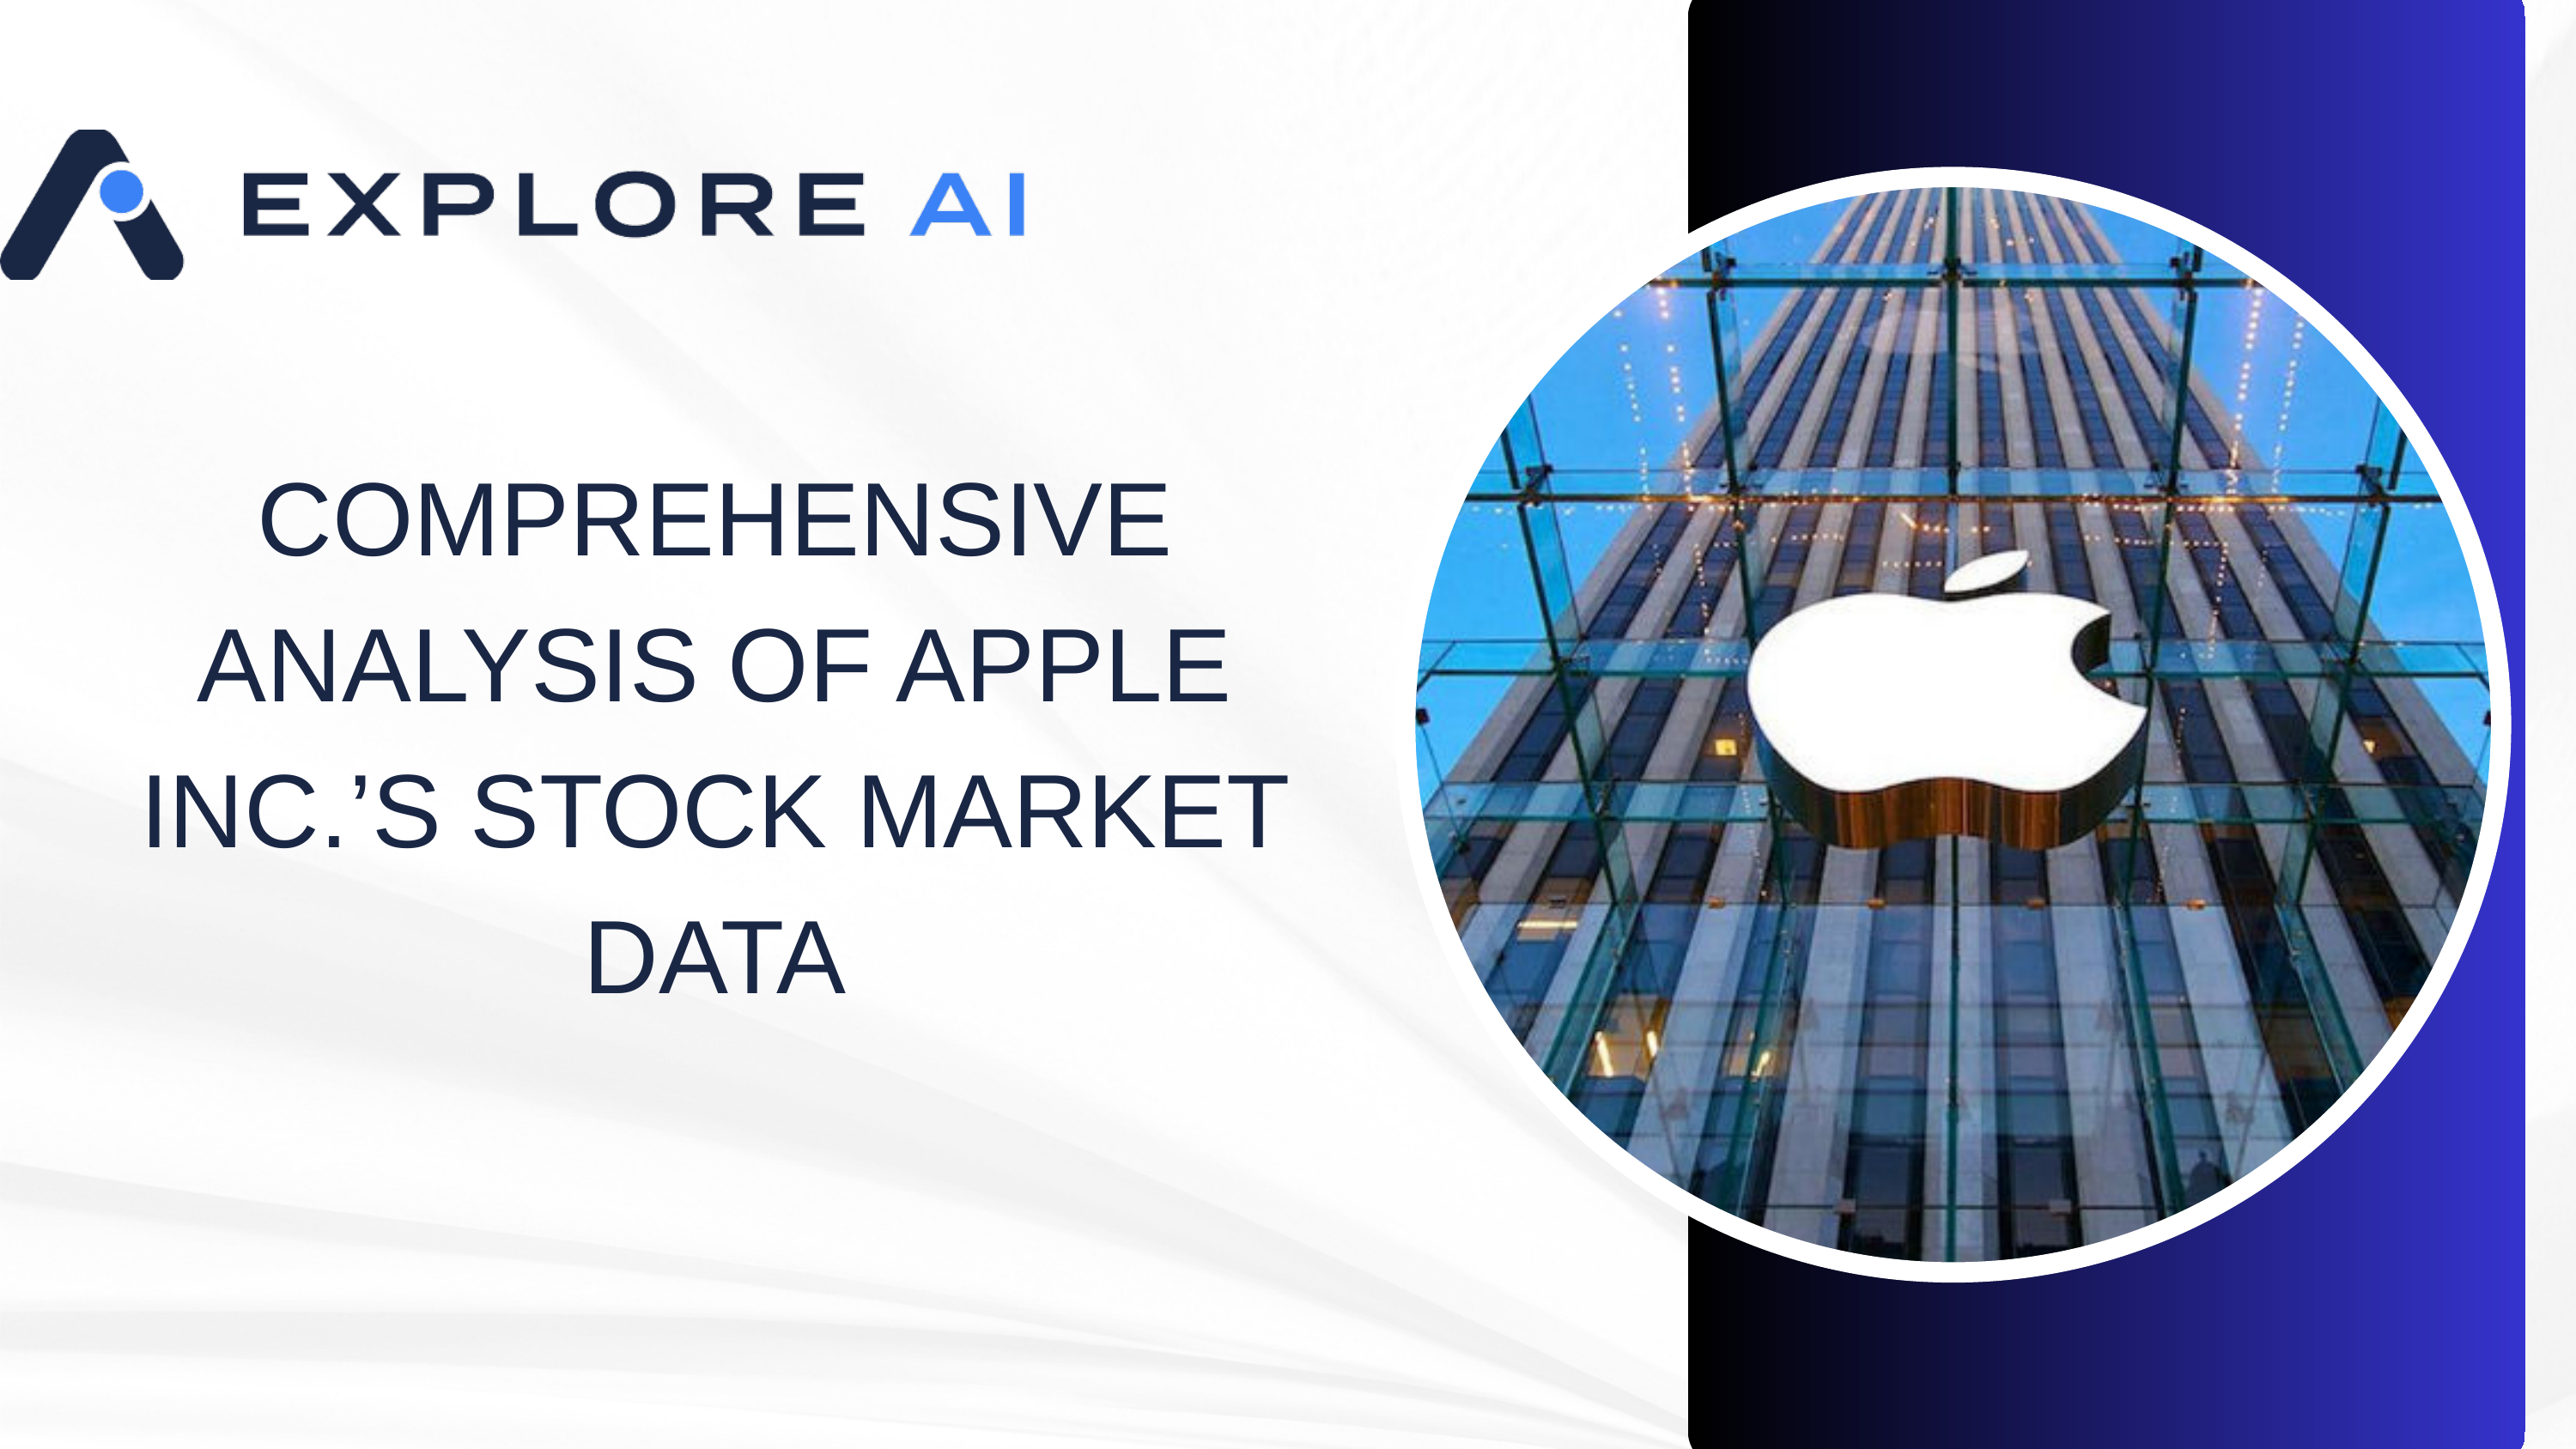

COMPREHENSIVE ANALYSIS OF APPLE INC.’S STOCK MARKET DATA